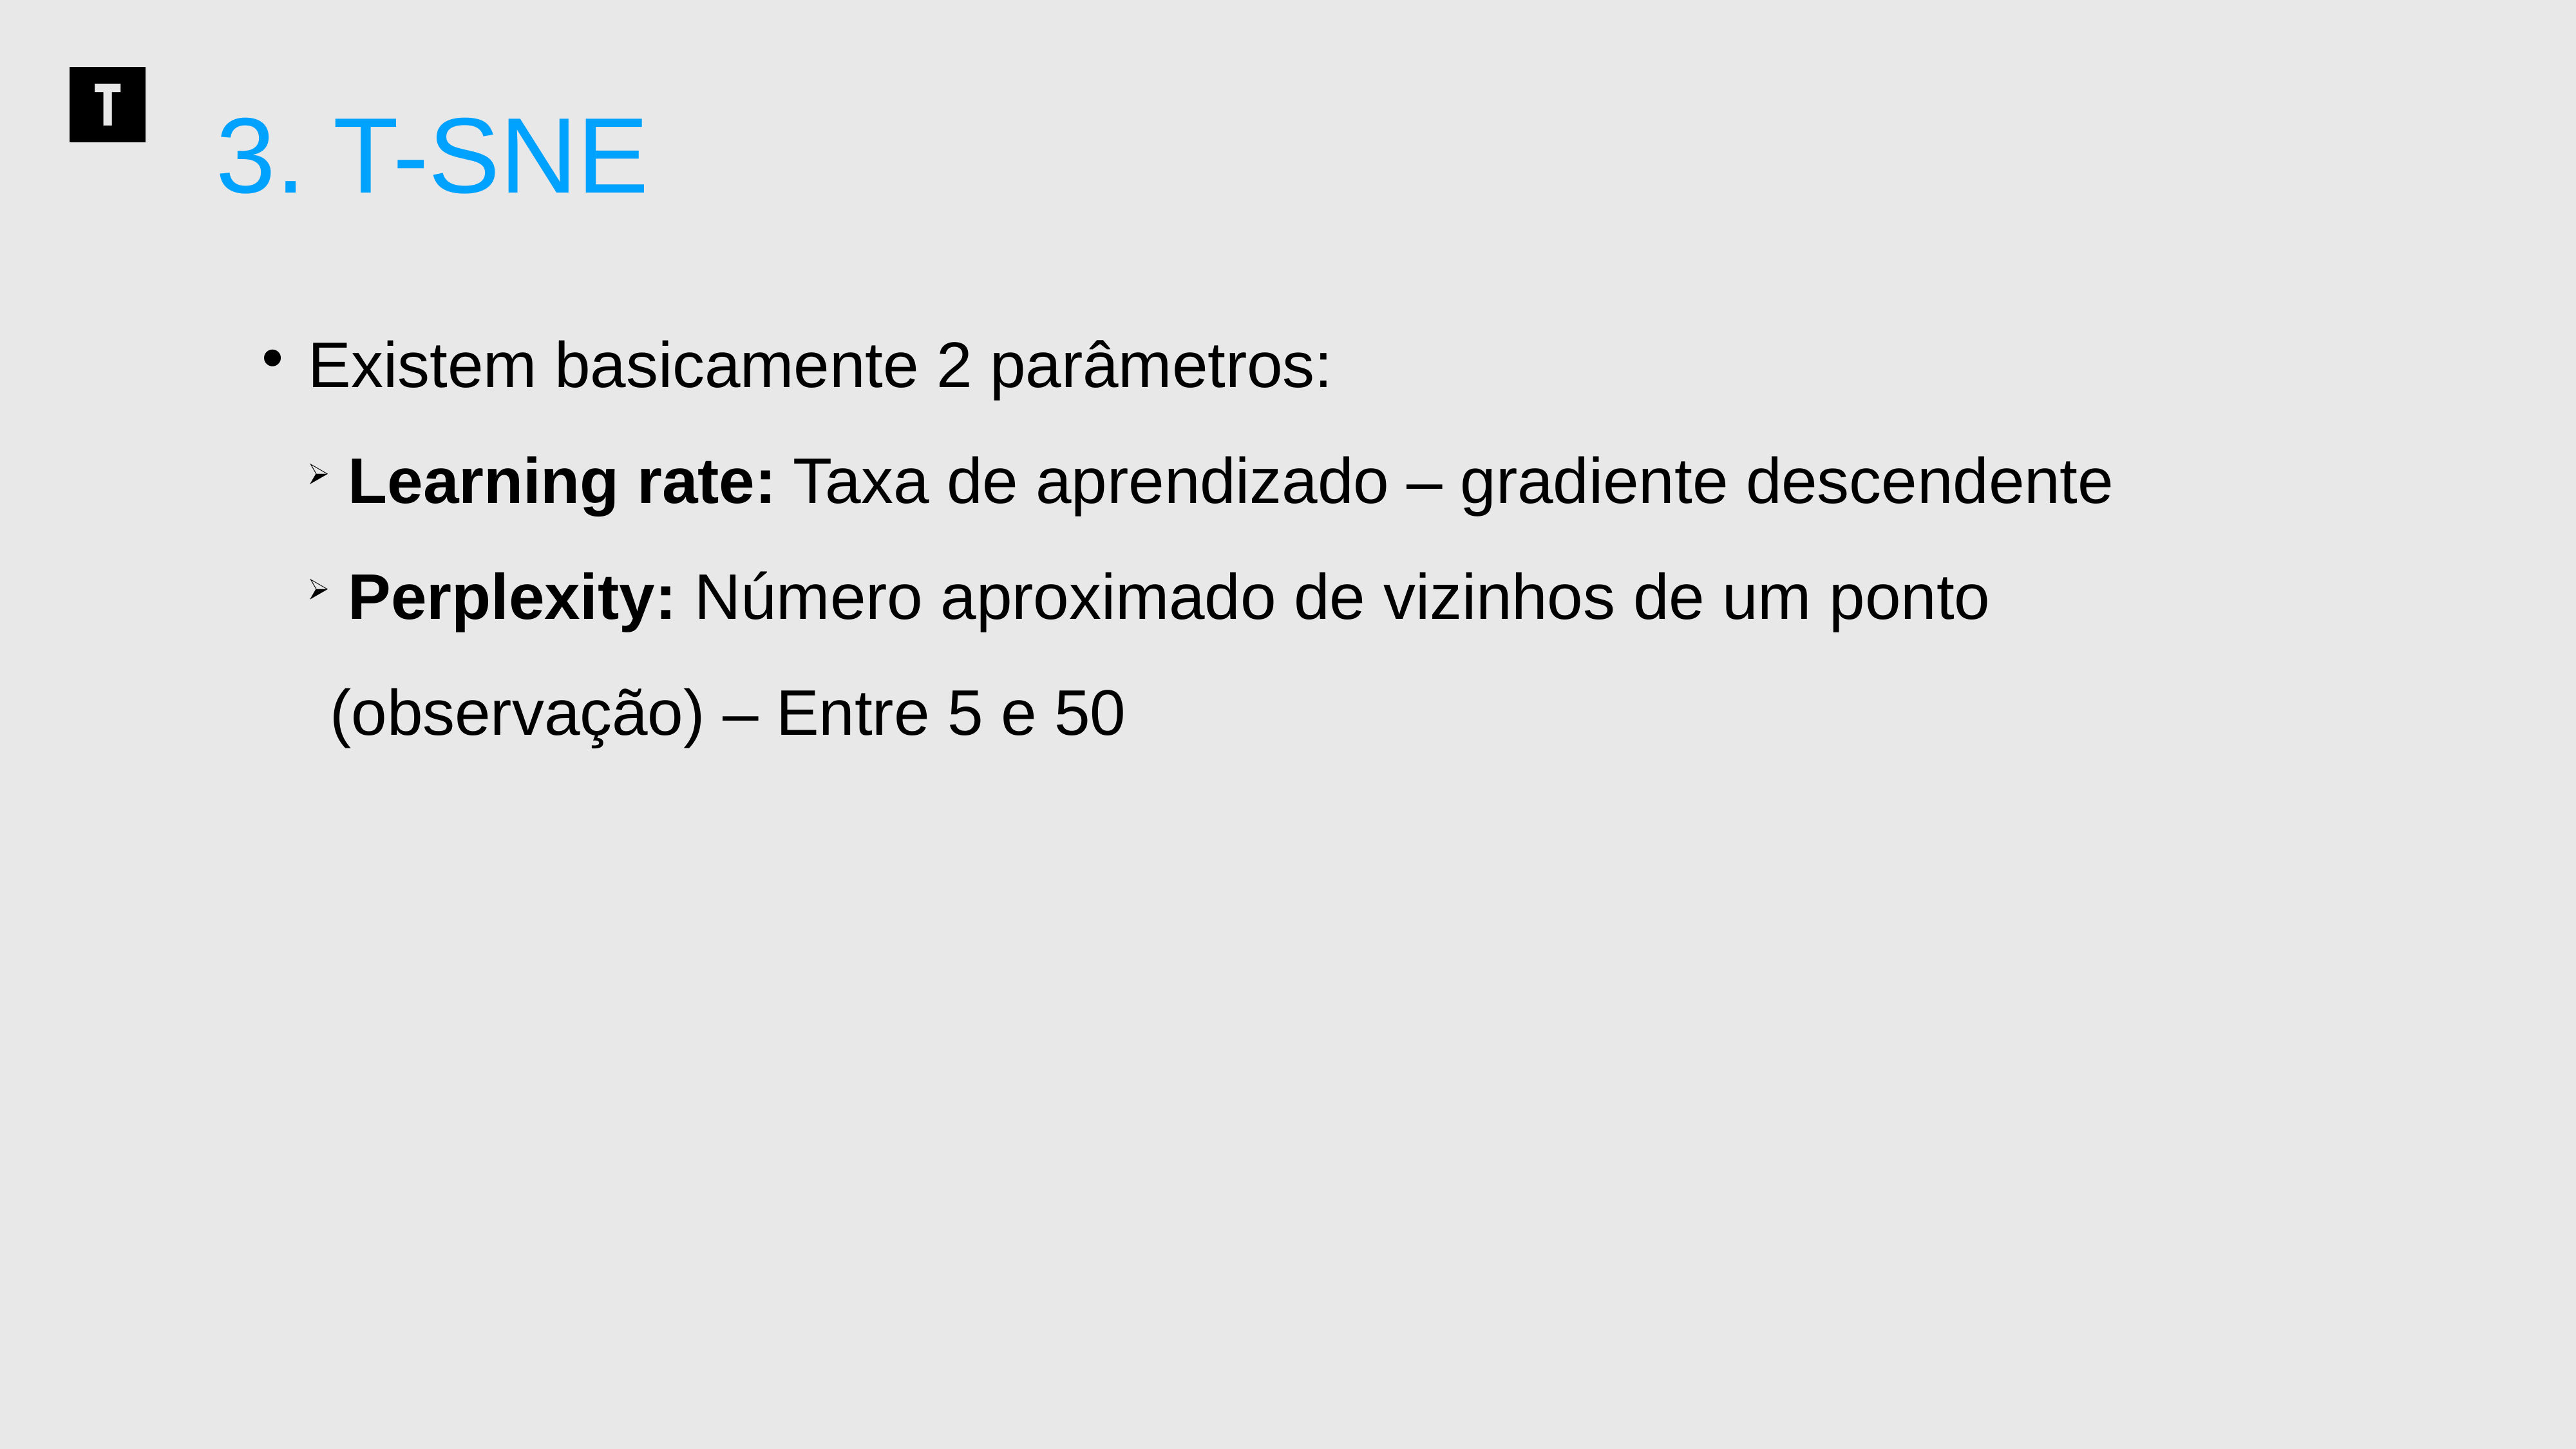

3. T-SNE

 Existem basicamente 2 parâmetros:
 Learning rate: Taxa de aprendizado – gradiente descendente
 Perplexity: Número aproximado de vizinhos de um ponto (observação) – Entre 5 e 50